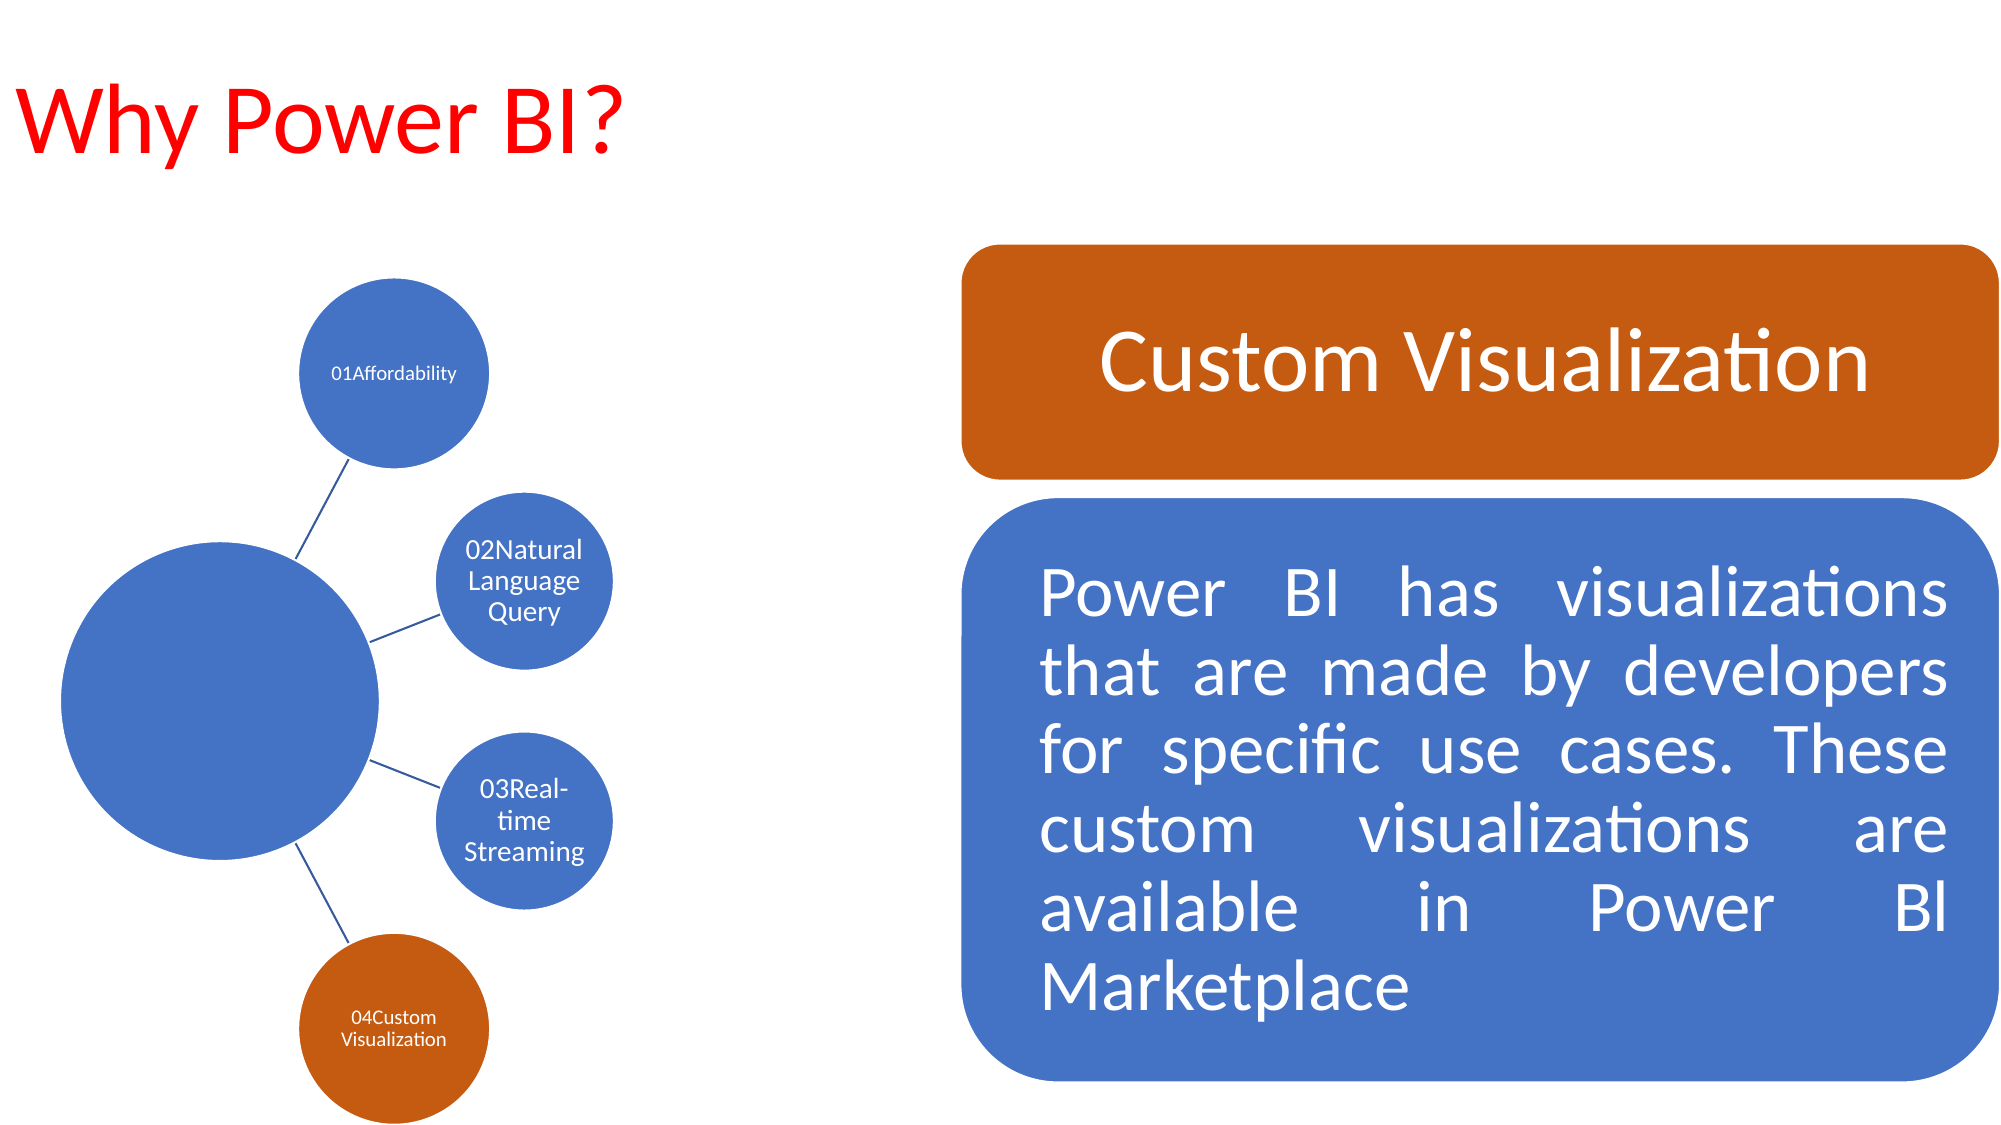

# Why Power BI?
Custom Visualization
Power BI has visualizations that are made by developers for specific use cases. These custom visualizations are available in Power Bl Marketplace
01Affordability
02Natural Language Query
03Real-time Streaming
04Custom Visualization